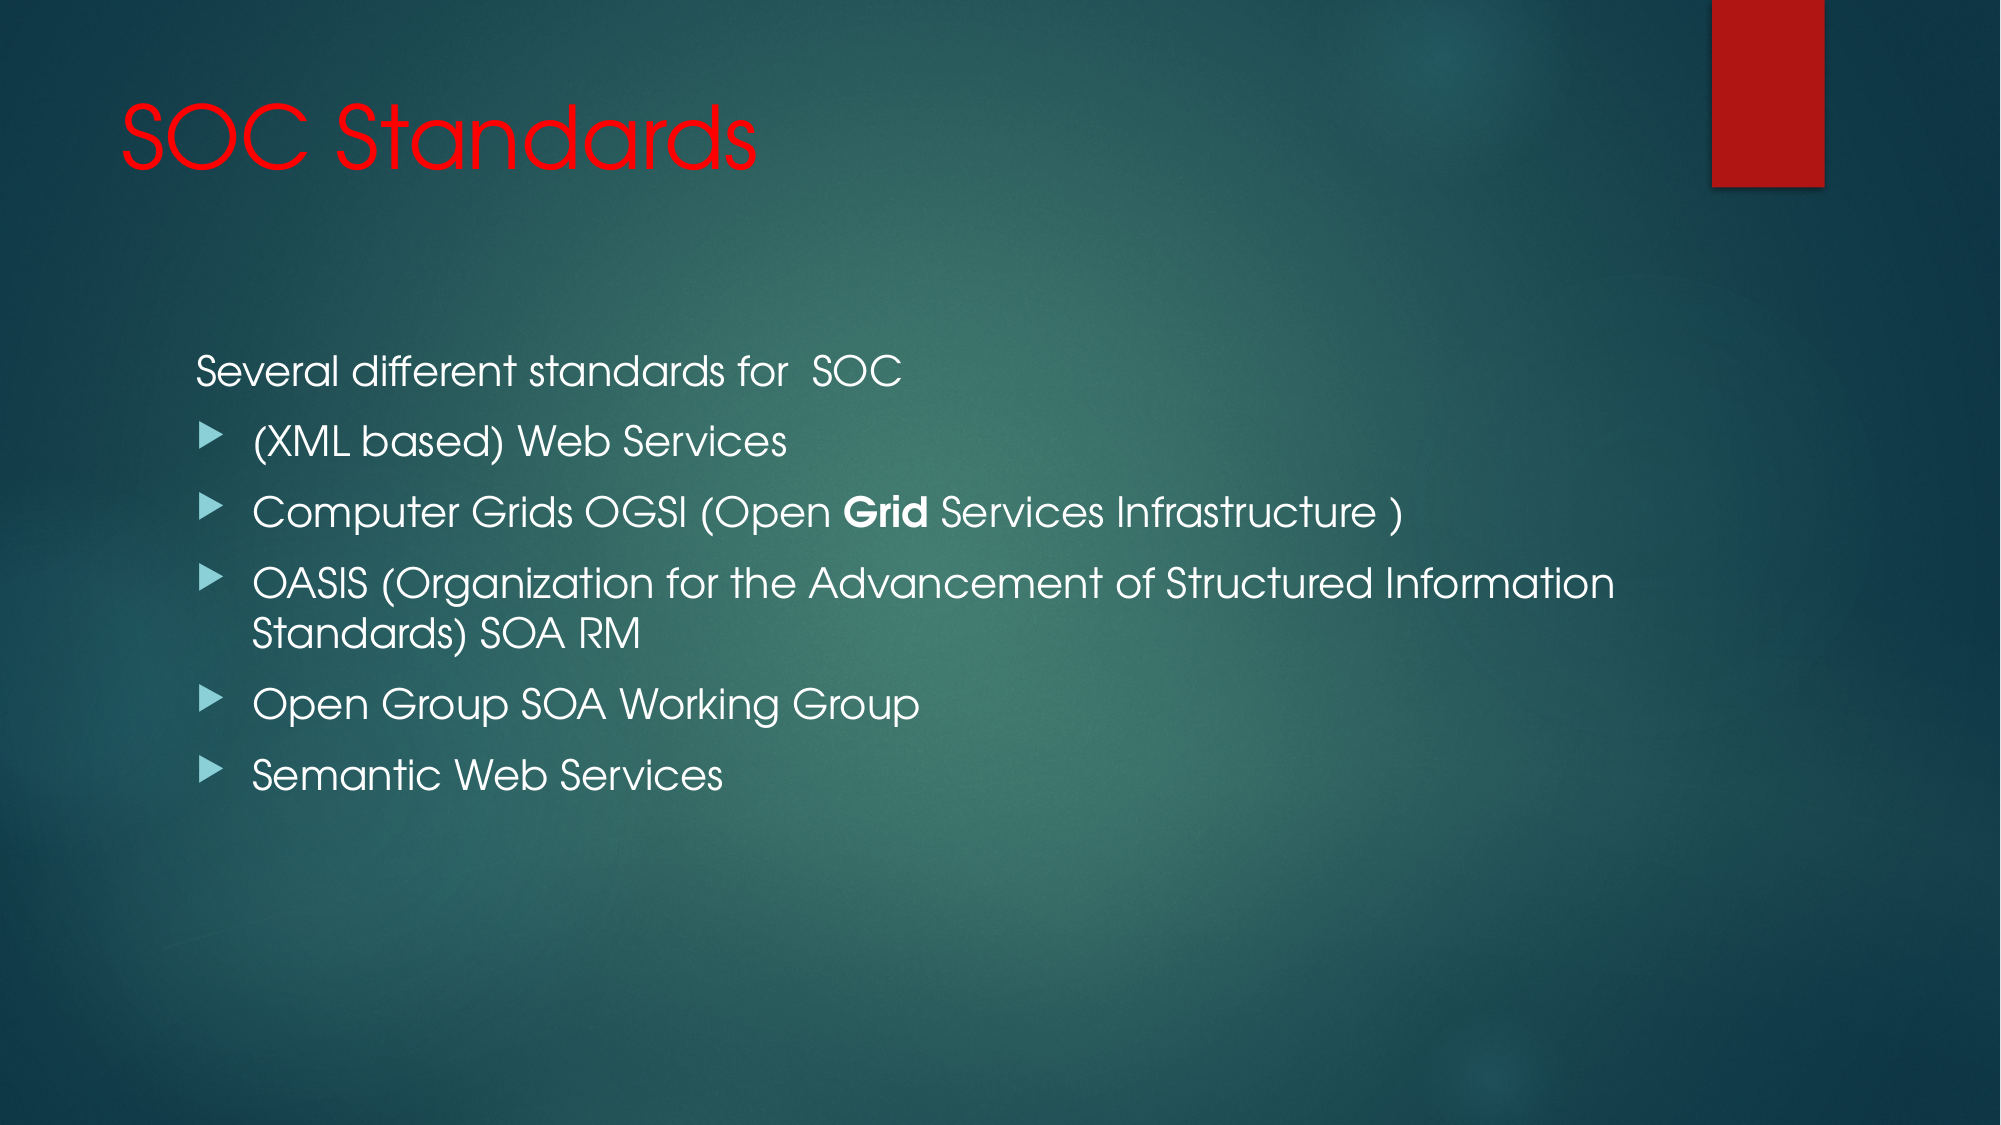

# SOC Standards
Several different standards for  SOC
(XML based) Web Services
Computer Grids OGSI (Open Grid Services Infrastructure )
OASIS (Organization for the Advancement of Structured Information Standards) SOA RM
Open Group SOA Working Group
Semantic Web Services